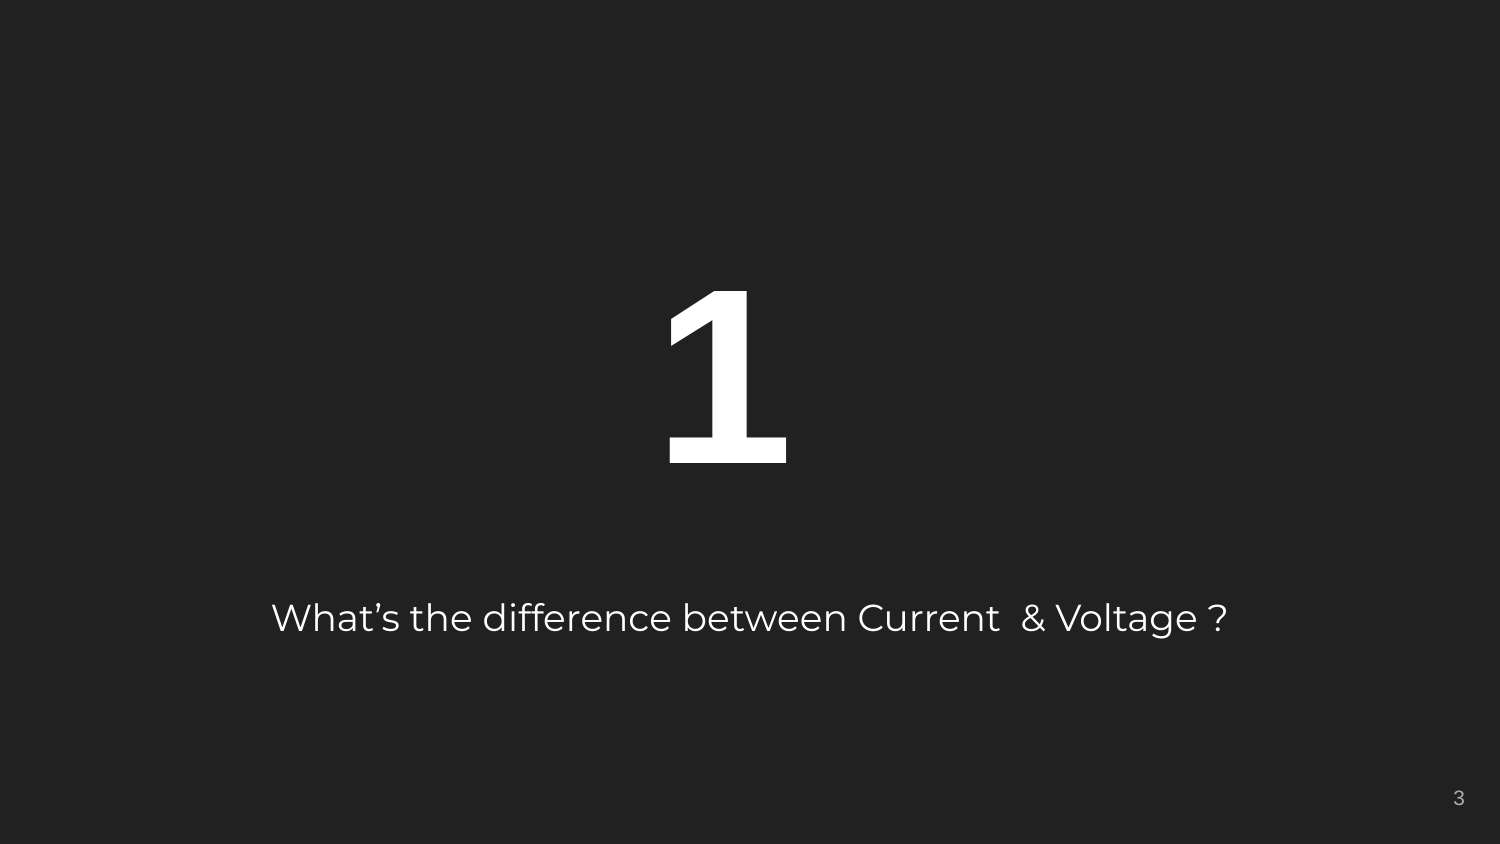

1
What’s the difference between Current  & Voltage ?
3